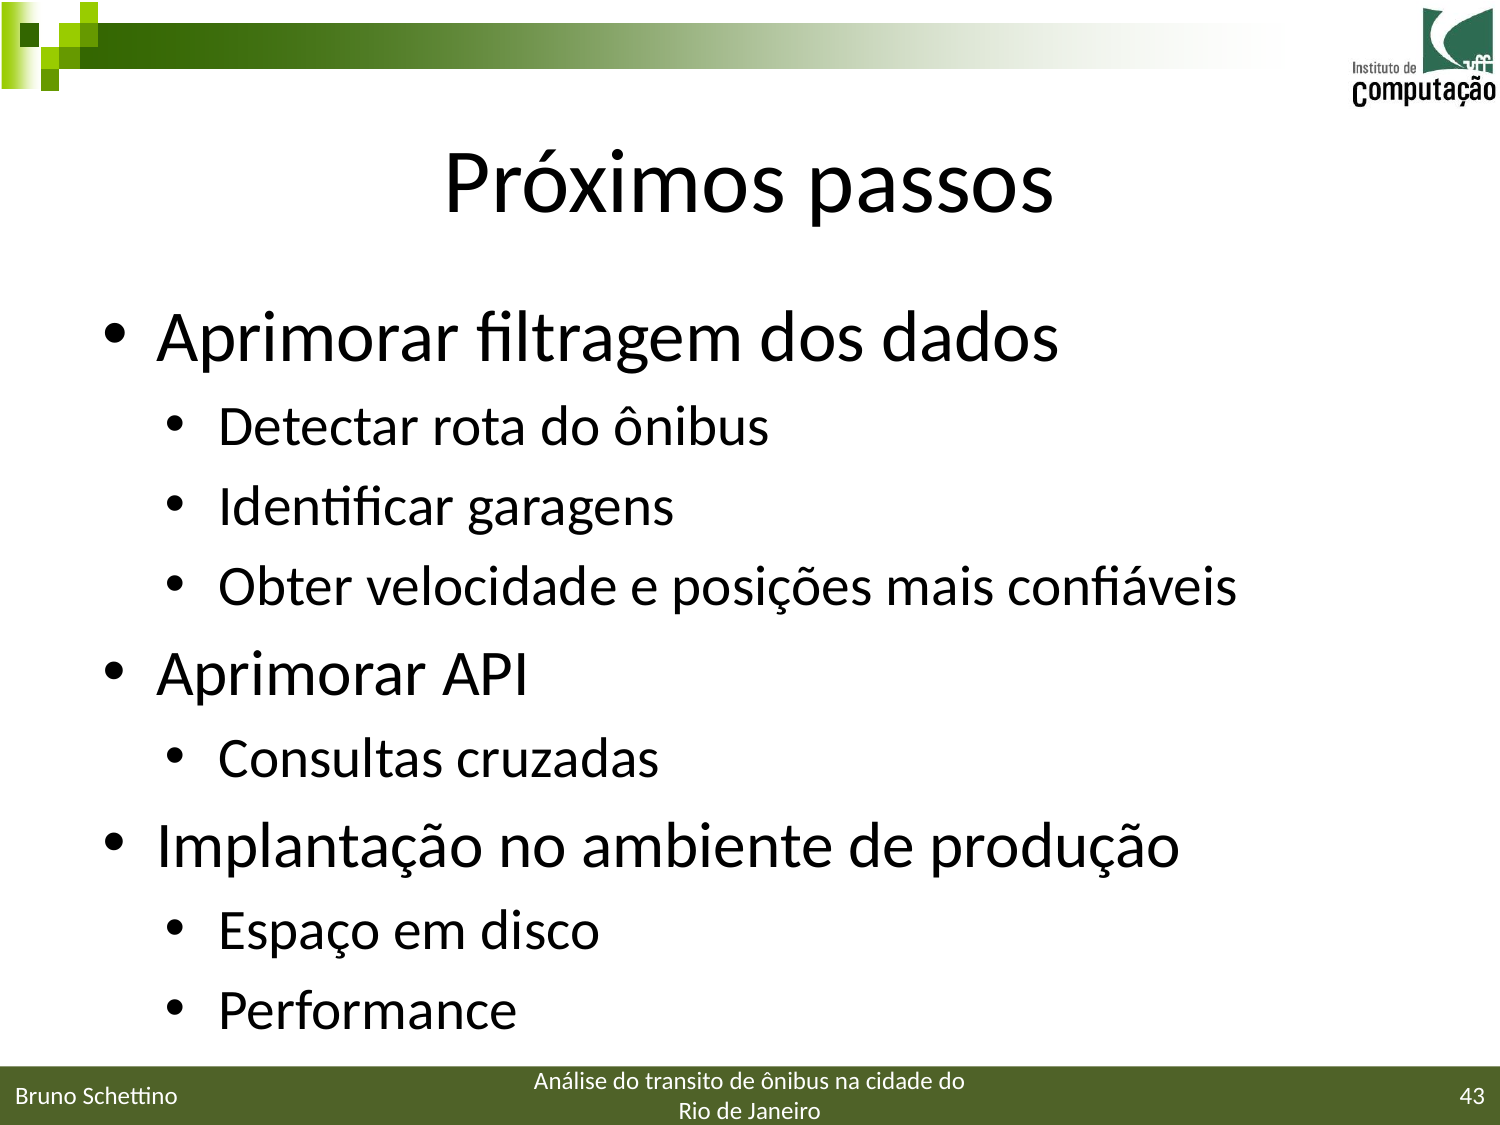

# Próximos passos
Aprimorar filtragem dos dados
Detectar rota do ônibus
Identificar garagens
Obter velocidade e posições mais confiáveis
Aprimorar API
Consultas cruzadas
Implantação no ambiente de produção
Espaço em disco
Performance
Bruno Schettino
Análise do transito de ônibus na cidade do Rio de Janeiro
43